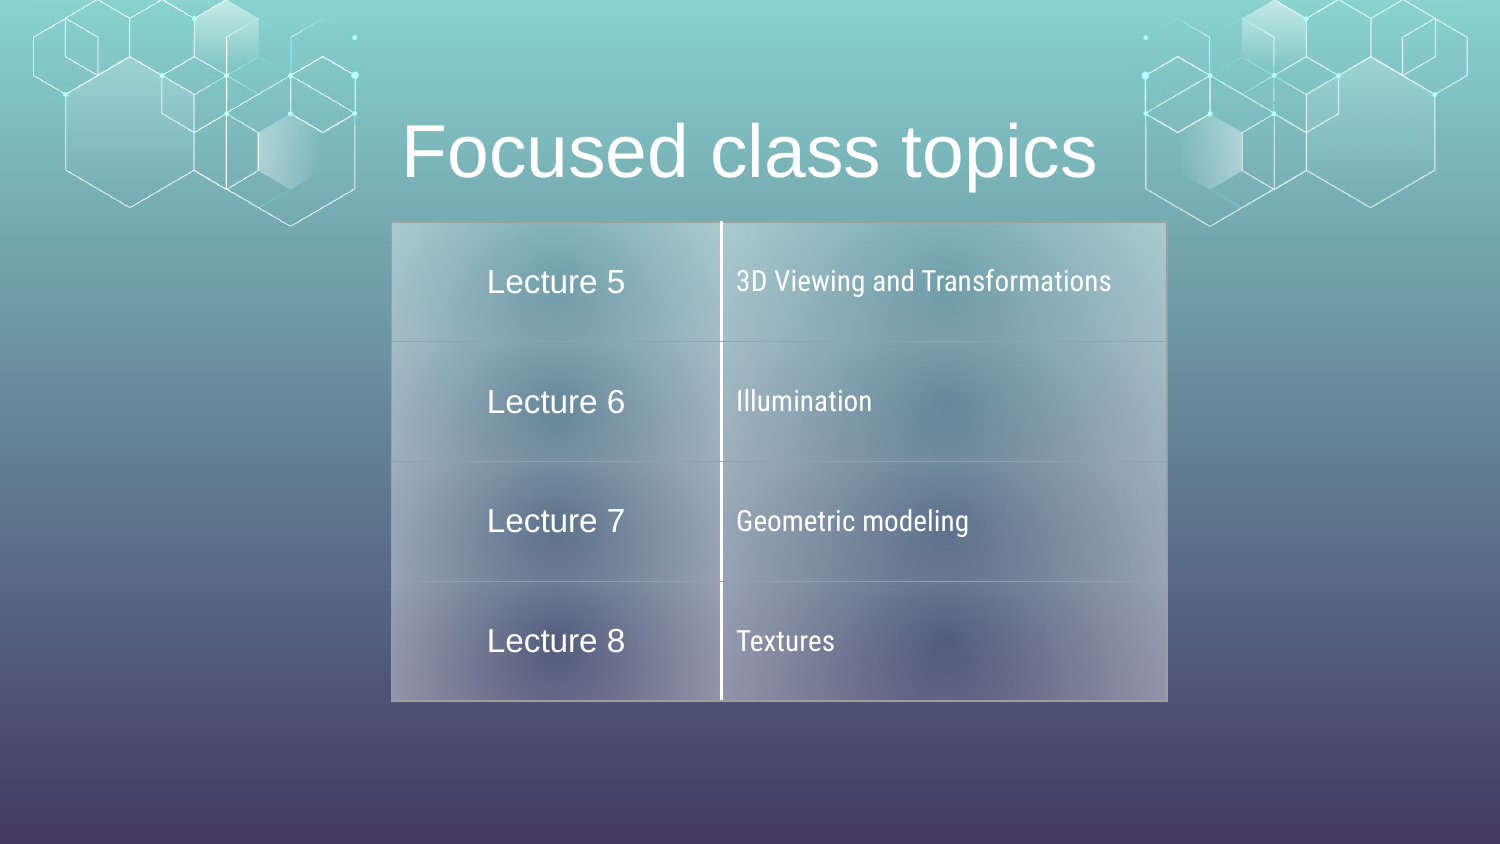

# Focused class topics

| Lecture 5 | 3D Viewing and Transformations |
| --- | --- |
| Lecture 6 | Illumination |
| Lecture 7 | Geometric modeling |
| Lecture 8 | Textures |